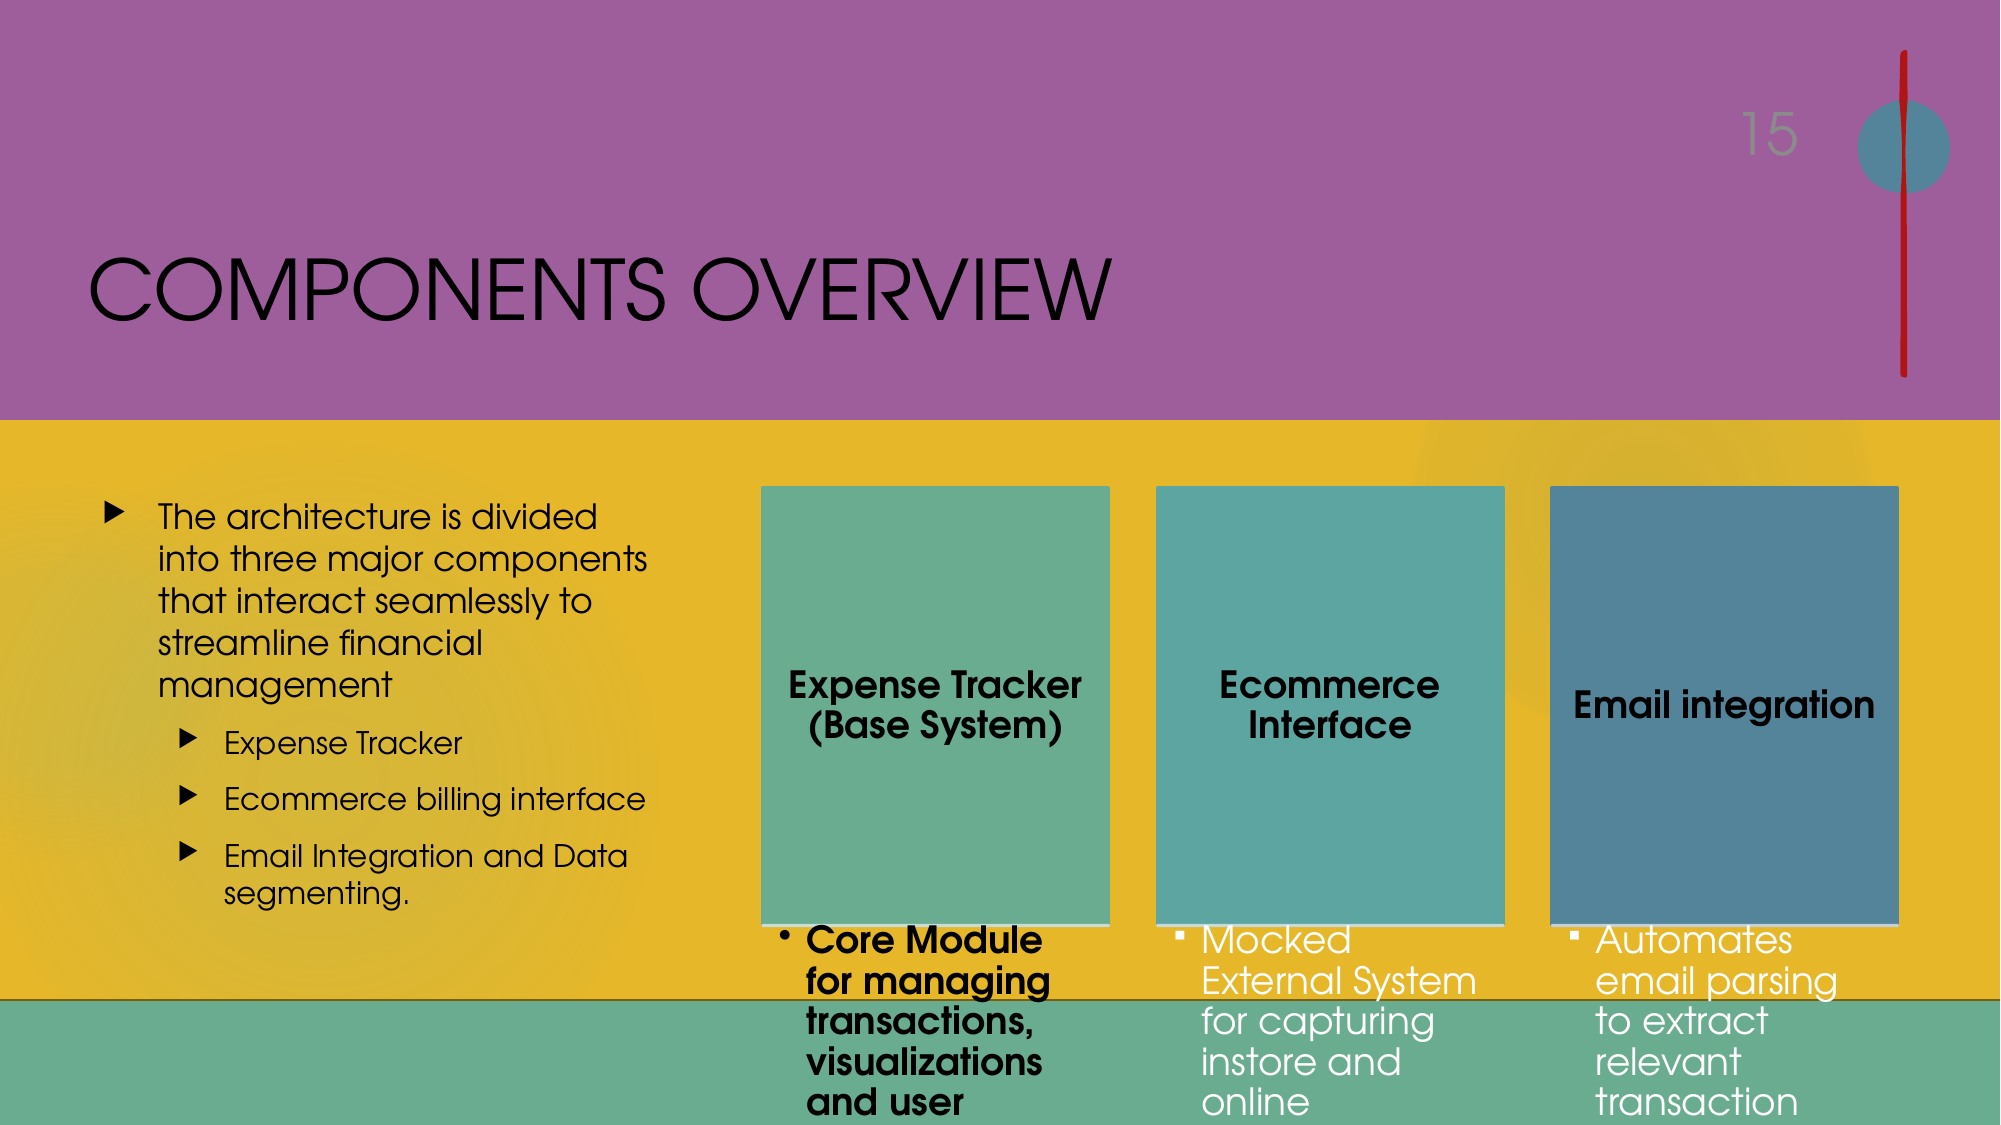

15
# COMPONENTS OVERVIEW
The architecture is divided into three major components that interact seamlessly to streamline financial management
Expense Tracker
Ecommerce billing interface
Email Integration and Data segmenting.
Expense Tracker (Base System)
Core Module for managing transactions, visualizations and user interactions
Ecommerce Interface
Mocked External System for capturing instore and online shopping transaction details.
Email integration
Automates email parsing to extract relevant transaction details to actionable data.